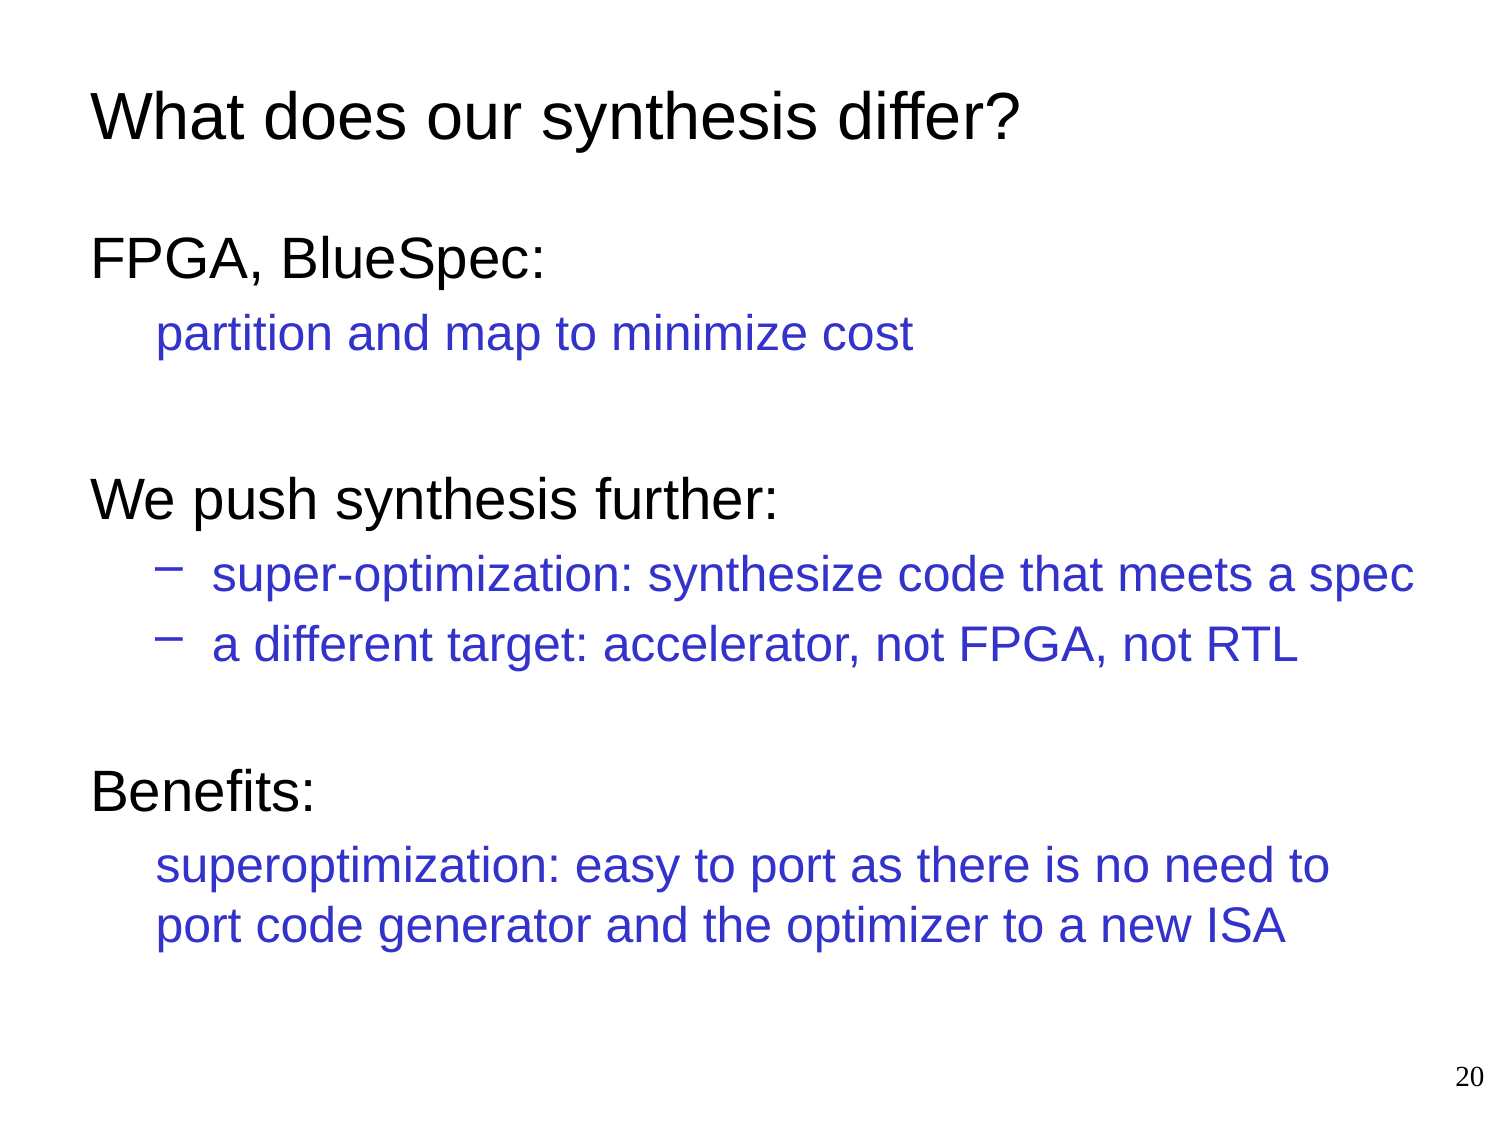

# What does our synthesis differ?
FPGA, BlueSpec:
partition and map to minimize cost

We push synthesis further:
super-optimization: synthesize code that meets a spec
a different target: accelerator, not FPGA, not RTL

Benefits:
superoptimization: easy to port as there is no need to port code generator and the optimizer to a new ISA

20